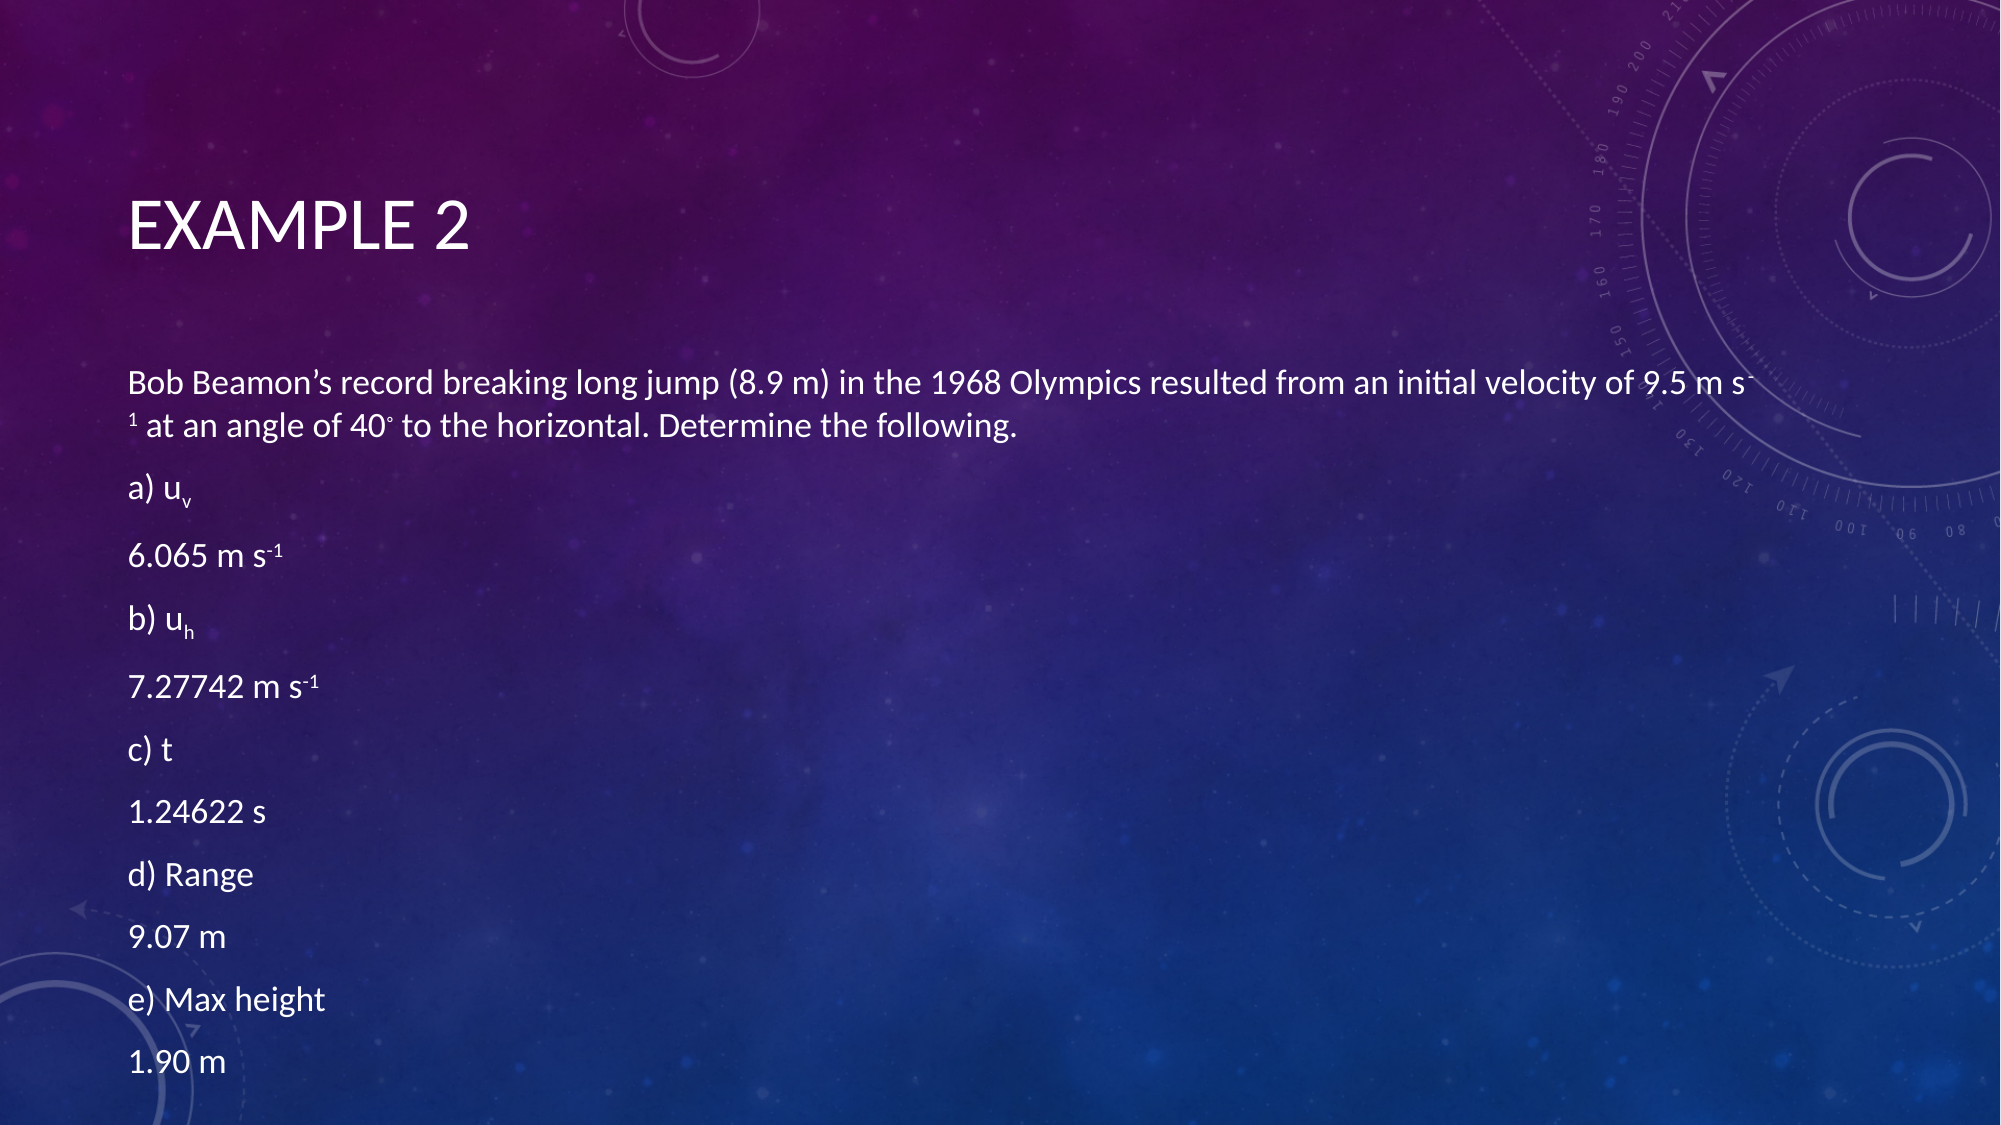

# Example 2
Bob Beamon’s record breaking long jump (8.9 m) in the 1968 Olympics resulted from an initial velocity of 9.5 m s-1 at an angle of 40◦ to the horizontal. Determine the following.
a) uv
6.065 m s-1
b) uh
7.27742 m s-1
c) t
1.24622 s
d) Range
9.07 m
e) Max height
1.90 m